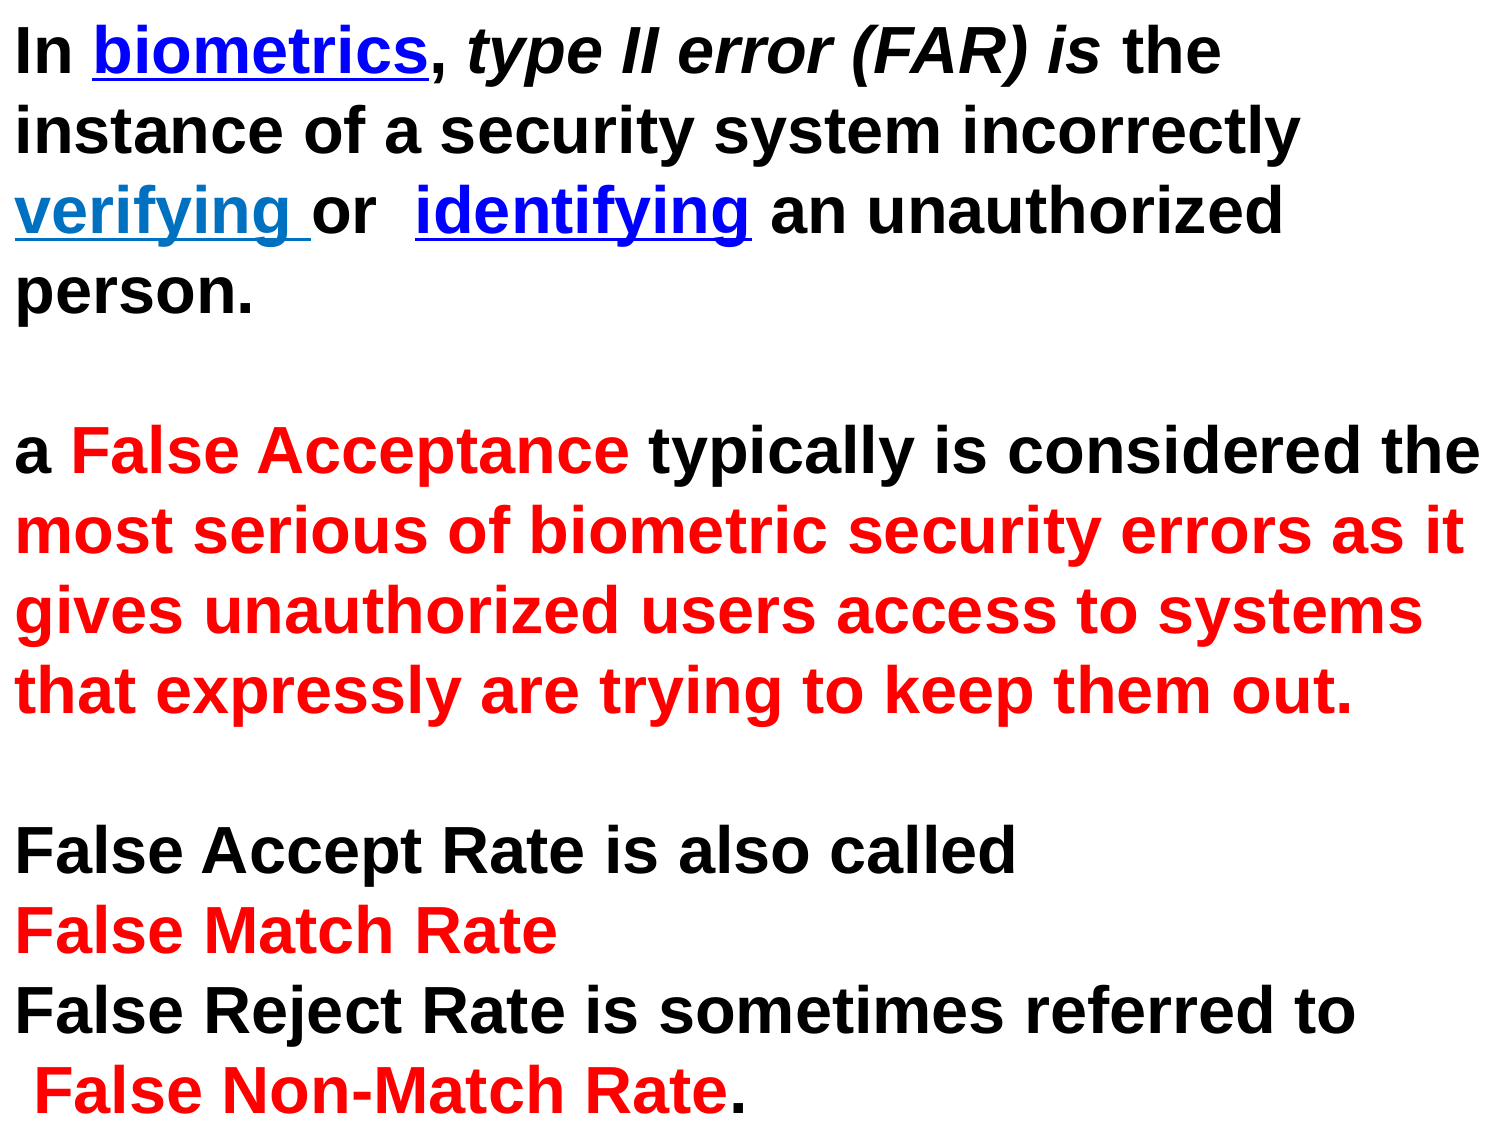

In biometrics, type II error (FAR) is the instance of a security system incorrectly verifying or  identifying an unauthorized person.

a False Acceptance typically is considered the most serious of biometric security errors as it gives unauthorized users access to systems that expressly are trying to keep them out.

False Accept Rate is also called
False Match Rate
False Reject Rate is sometimes referred to
 False Non-Match Rate.